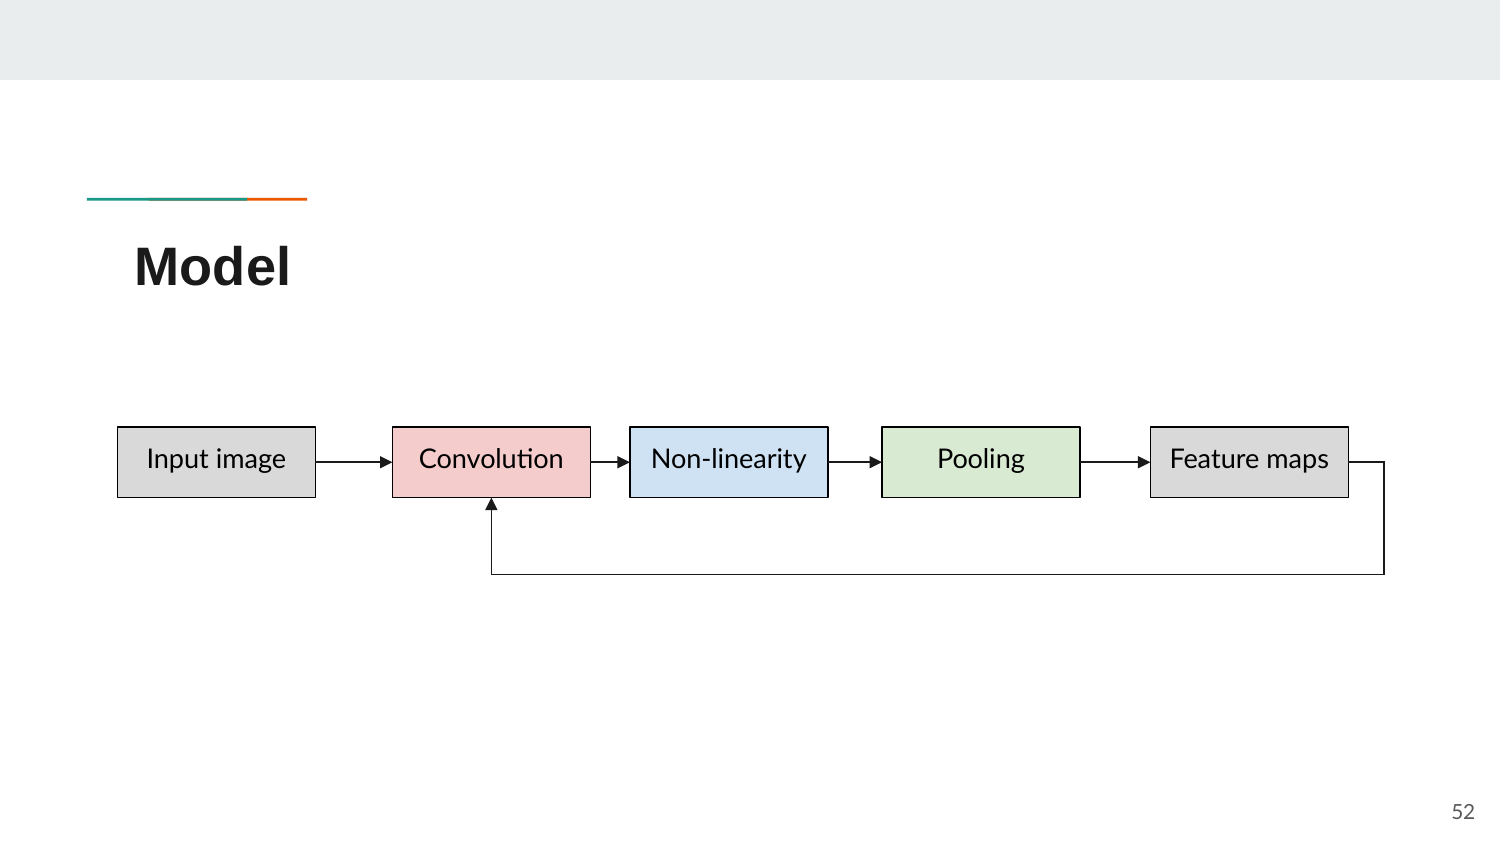

# Model
Input image
Convolution
Non-linearity
Pooling
Feature maps
52